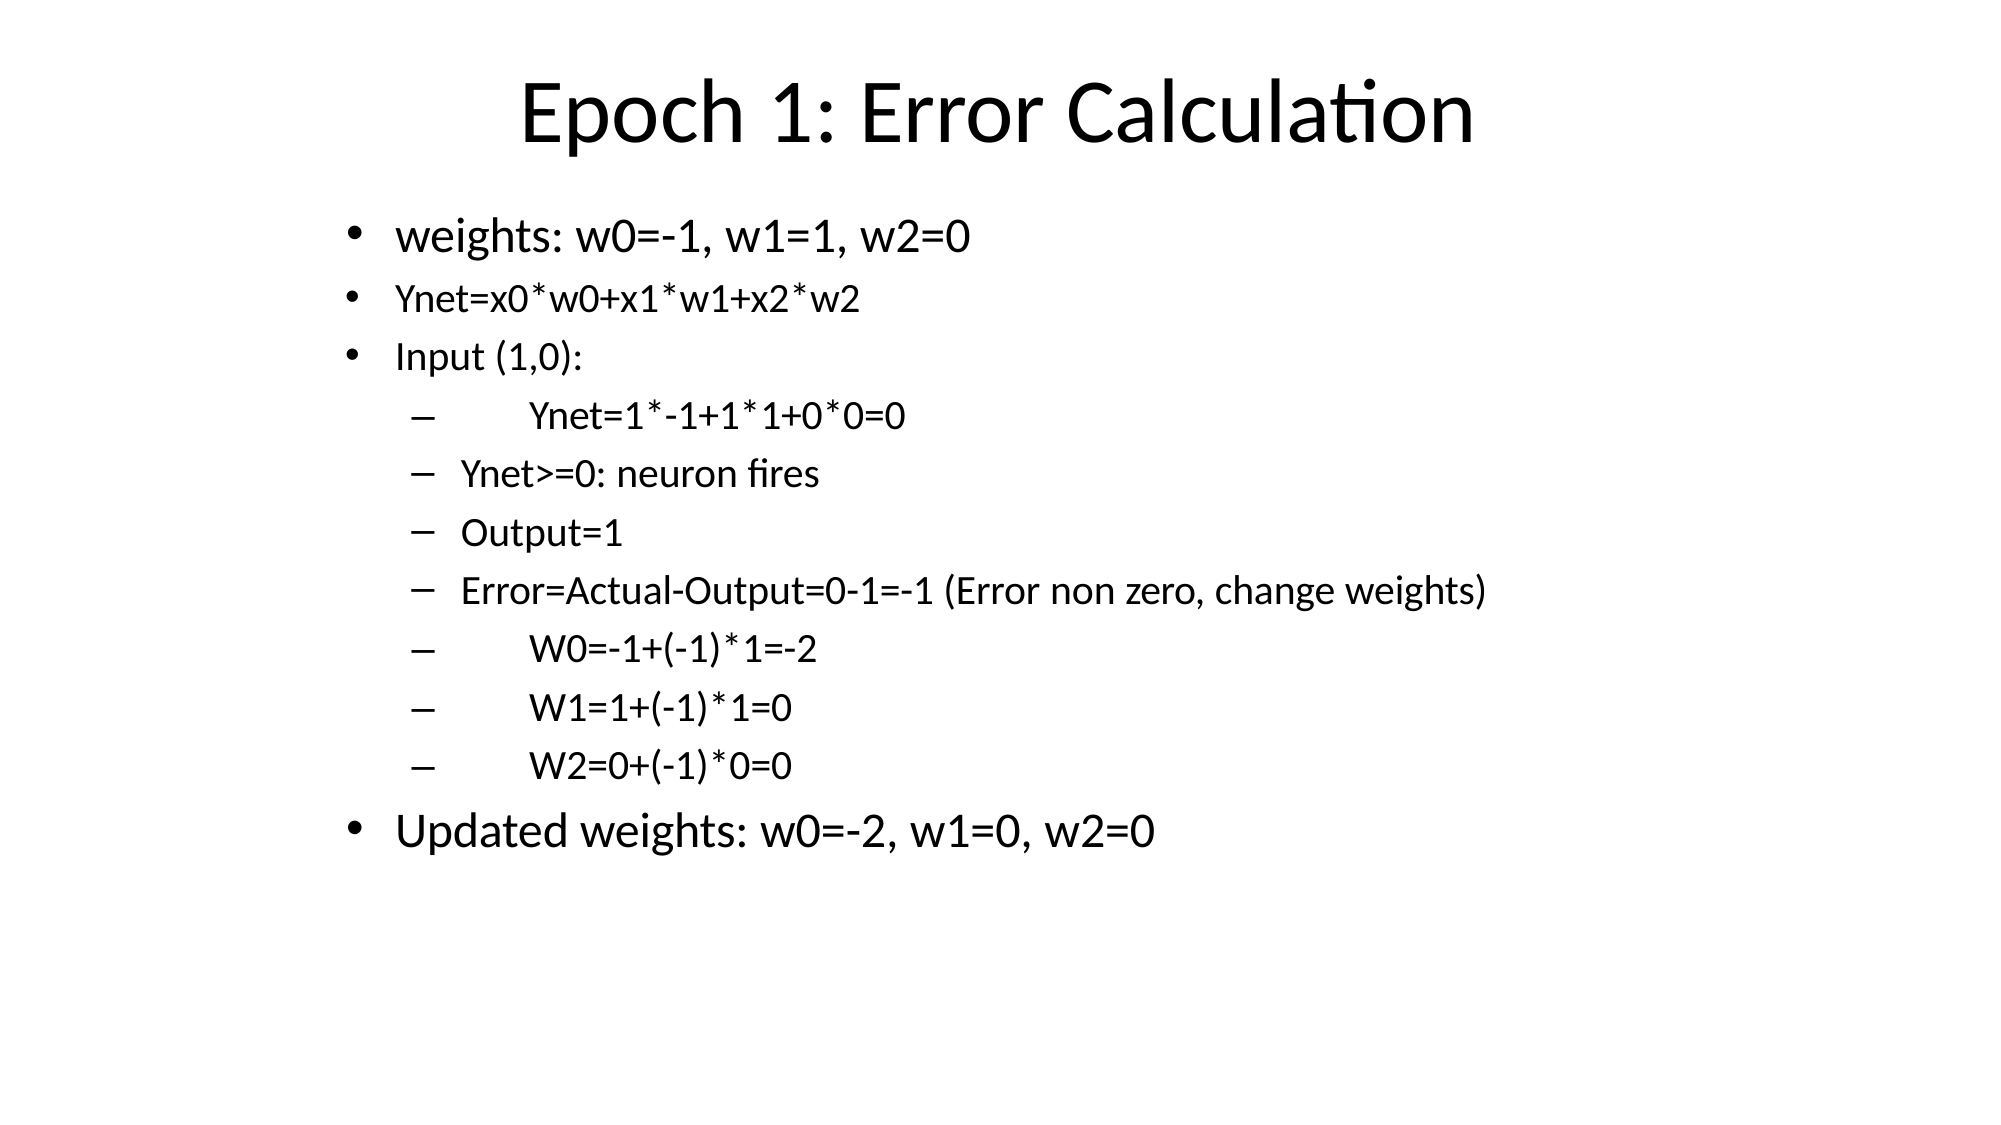

# Epoch 1: Error Calculation
weights: w0=-1, w1=1, w2=0
Ynet=x0*w0+x1*w1+x2*w2
Input (1,0):
–	Ynet=1*-1+1*1+0*0=0
Ynet>=0: neuron fires
Output=1
Error=Actual-Output=0-1=-1 (Error non zero, change weights)
–	W0=-1+(-1)*1=-2
–	W1=1+(-1)*1=0
–	W2=0+(-1)*0=0
Updated weights: w0=-2, w1=0, w2=0